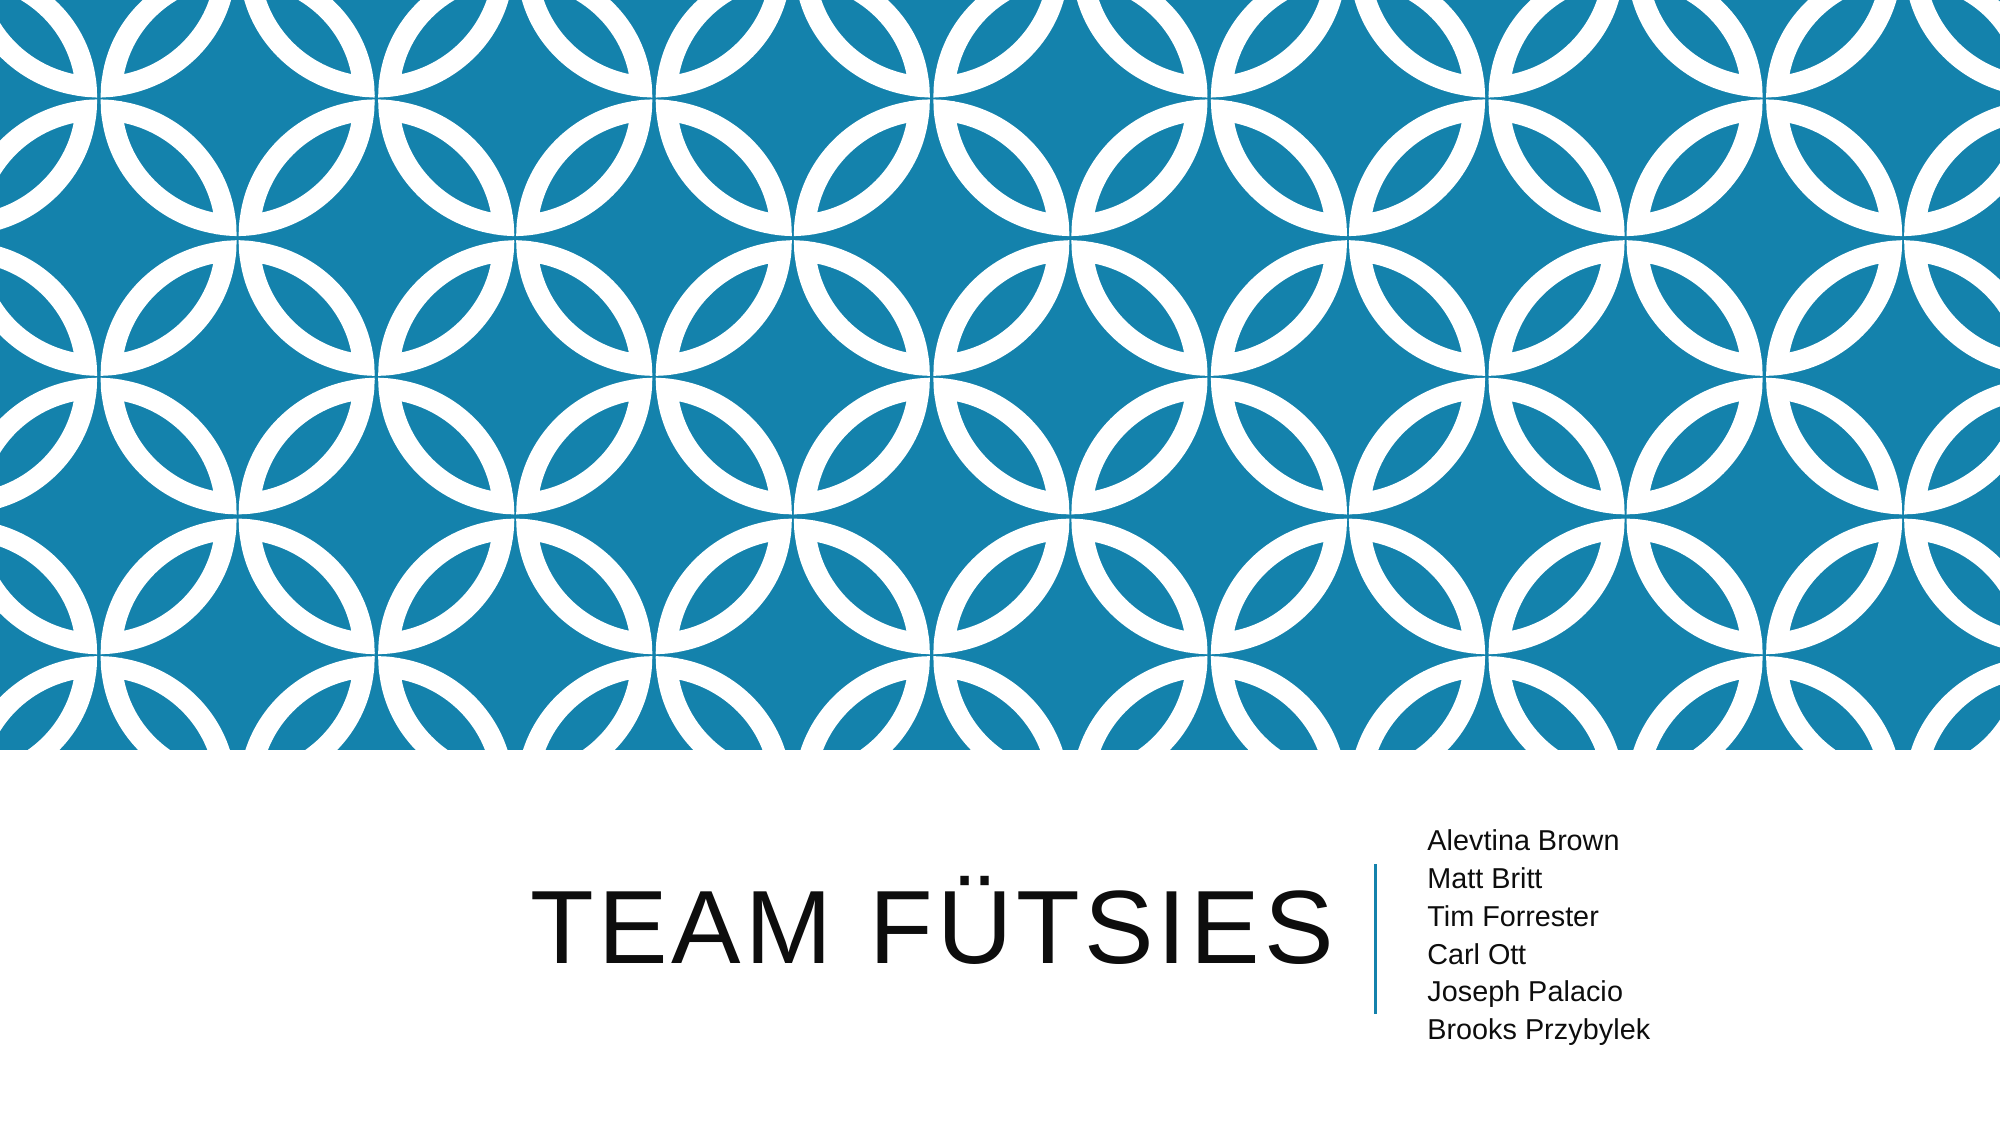

# Team Fütsies
Alevtina Brown
Matt Britt
Tim Forrester
Carl Ott
Joseph Palacio
Brooks Przybylek